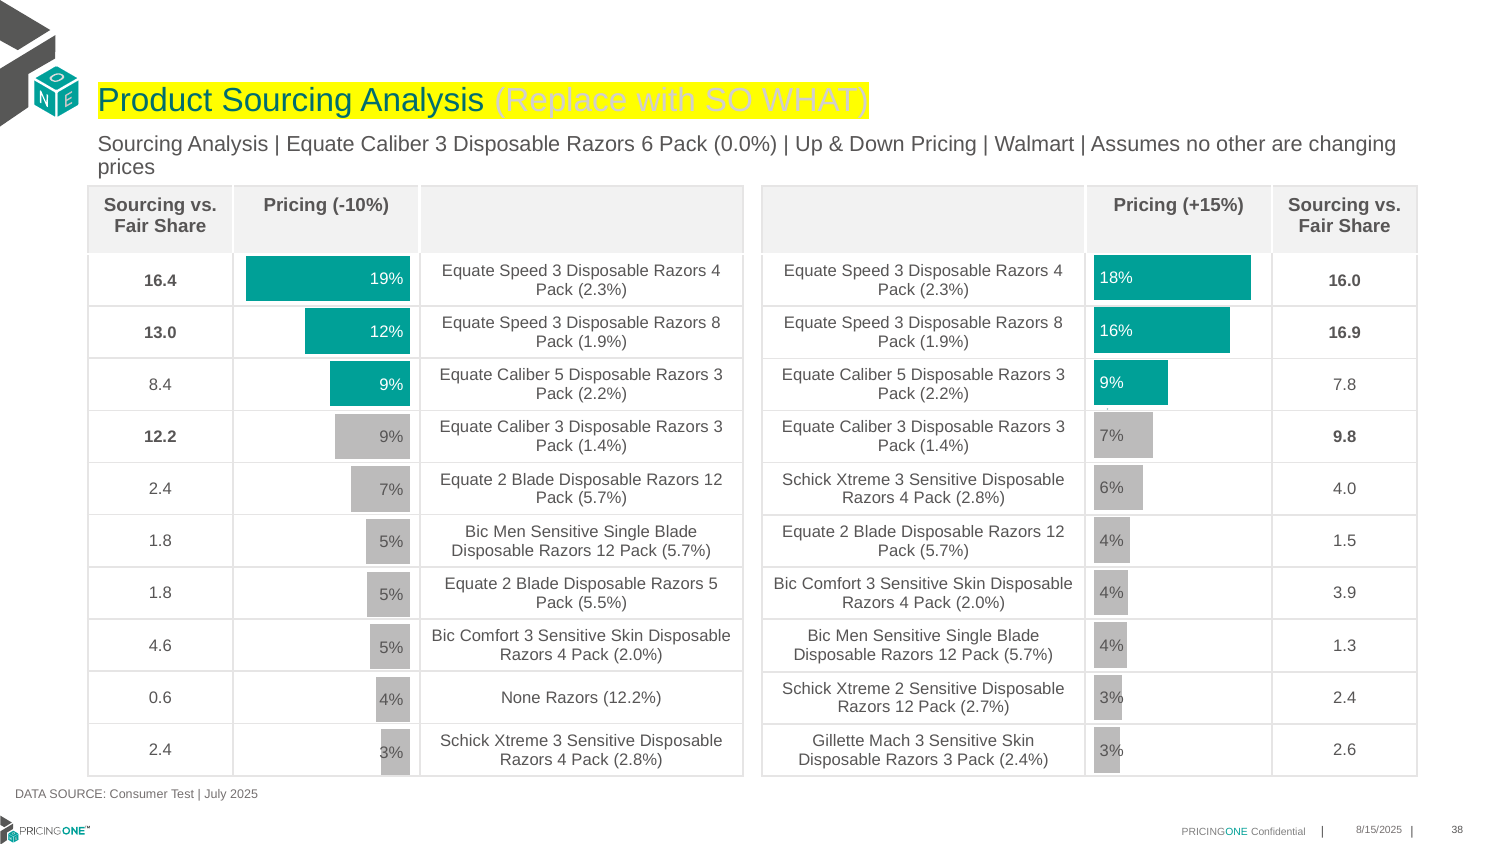

# Product Sourcing Analysis (Replace with SO WHAT)
Sourcing Analysis | Equate Caliber 3 Disposable Razors 6 Pack (0.0%) | Up & Down Pricing | Walmart | Assumes no other are changing prices
| Sourcing vs. Fair Share | Pricing (-10%) |  |
| --- | --- | --- |
| 16.4 |  | Equate Speed 3 Disposable Razors 4 Pack (2.3%) |
| 13.0 |  | Equate Speed 3 Disposable Razors 8 Pack (1.9%) |
| 8.4 |  | Equate Caliber 5 Disposable Razors 3 Pack (2.2%) |
| 12.2 |  | Equate Caliber 3 Disposable Razors 3 Pack (1.4%) |
| 2.4 |  | Equate 2 Blade Disposable Razors 12 Pack (5.7%) |
| 1.8 |  | Bic Men Sensitive Single Blade Disposable Razors 12 Pack (5.7%) |
| 1.8 |  | Equate 2 Blade Disposable Razors 5 Pack (5.5%) |
| 4.6 |  | Bic Comfort 3 Sensitive Skin Disposable Razors 4 Pack (2.0%) |
| 0.6 |  | None Razors (12.2%) |
| 2.4 |  | Schick Xtreme 3 Sensitive Disposable Razors 4 Pack (2.8%) |
|  | Pricing (+15%) | Sourcing vs. Fair Share |
| --- | --- | --- |
| Equate Speed 3 Disposable Razors 4 Pack (2.3%) |  | 16.0 |
| Equate Speed 3 Disposable Razors 8 Pack (1.9%) |  | 16.9 |
| Equate Caliber 5 Disposable Razors 3 Pack (2.2%) |  | 7.8 |
| Equate Caliber 3 Disposable Razors 3 Pack (1.4%) |  | 9.8 |
| Schick Xtreme 3 Sensitive Disposable Razors 4 Pack (2.8%) |  | 4.0 |
| Equate 2 Blade Disposable Razors 12 Pack (5.7%) |  | 1.5 |
| Bic Comfort 3 Sensitive Skin Disposable Razors 4 Pack (2.0%) |  | 3.9 |
| Bic Men Sensitive Single Blade Disposable Razors 12 Pack (5.7%) |  | 1.3 |
| Schick Xtreme 2 Sensitive Disposable Razors 12 Pack (2.7%) |  | 2.4 |
| Gillette Mach 3 Sensitive Skin Disposable Razors 3 Pack (2.4%) |  | 2.6 |

### Chart

| Category | Equate Caliber 3 Disposable Razors 6 Pack (0.0%) |
|---|---|
| Equate Speed 3 Disposable Razors 4 Pack (2.3%) | 0.18217150298237886 |
| Equate Speed 3 Disposable Razors 8 Pack (1.9%) | 0.1570824837435684 |
| Equate Caliber 5 Disposable Razors 3 Pack (2.2%) | 0.08543259050463062 |
| Equate Caliber 3 Disposable Razors 3 Pack (1.4%) | 0.06886940992372638 |
| Schick Xtreme 3 Sensitive Disposable Razors 4 Pack (2.8%) | 0.056772170094176344 |
| Equate 2 Blade Disposable Razors 12 Pack (5.7%) | 0.04228063987109608 |
| Bic Comfort 3 Sensitive Skin Disposable Razors 4 Pack (2.0%) | 0.03928938218484863 |
| Bic Men Sensitive Single Blade Disposable Razors 12 Pack (5.7%) | 0.03827318618772804 |
| Schick Xtreme 2 Sensitive Disposable Razors 12 Pack (2.7%) | 0.032227660777751126 |
| Gillette Mach 3 Sensitive Skin Disposable Razors 3 Pack (2.4%) | 0.030916530930381082 |

### Chart

| Category | Equate Caliber 3 Disposable Razors 6 Pack (0.0%) |
|---|---|
| Equate Speed 3 Disposable Razors 4 Pack (2.3%) | 0.18733239095872958 |
| Equate Speed 3 Disposable Razors 8 Pack (1.9%) | 0.12058217403655005 |
| Equate Caliber 5 Disposable Razors 3 Pack (2.2%) | 0.09171697117601306 |
| Equate Caliber 3 Disposable Razors 3 Pack (1.4%) | 0.08627292343275221 |
| Equate 2 Blade Disposable Razors 12 Pack (5.7%) | 0.06779566844385883 |
| Bic Men Sensitive Single Blade Disposable Razors 12 Pack (5.7%) | 0.050717025378590866 |
| Equate 2 Blade Disposable Razors 5 Pack (5.5%) | 0.04877325499373263 |
| Bic Comfort 3 Sensitive Skin Disposable Razors 4 Pack (2.0%) | 0.04587357227224467 |
| None Razors (12.2%) | 0.03862775438138401 |
| Schick Xtreme 3 Sensitive Disposable Razors 4 Pack (2.8%) | 0.033049564843426596 |
DATA SOURCE: Consumer Test | July 2025

8/15/2025
38